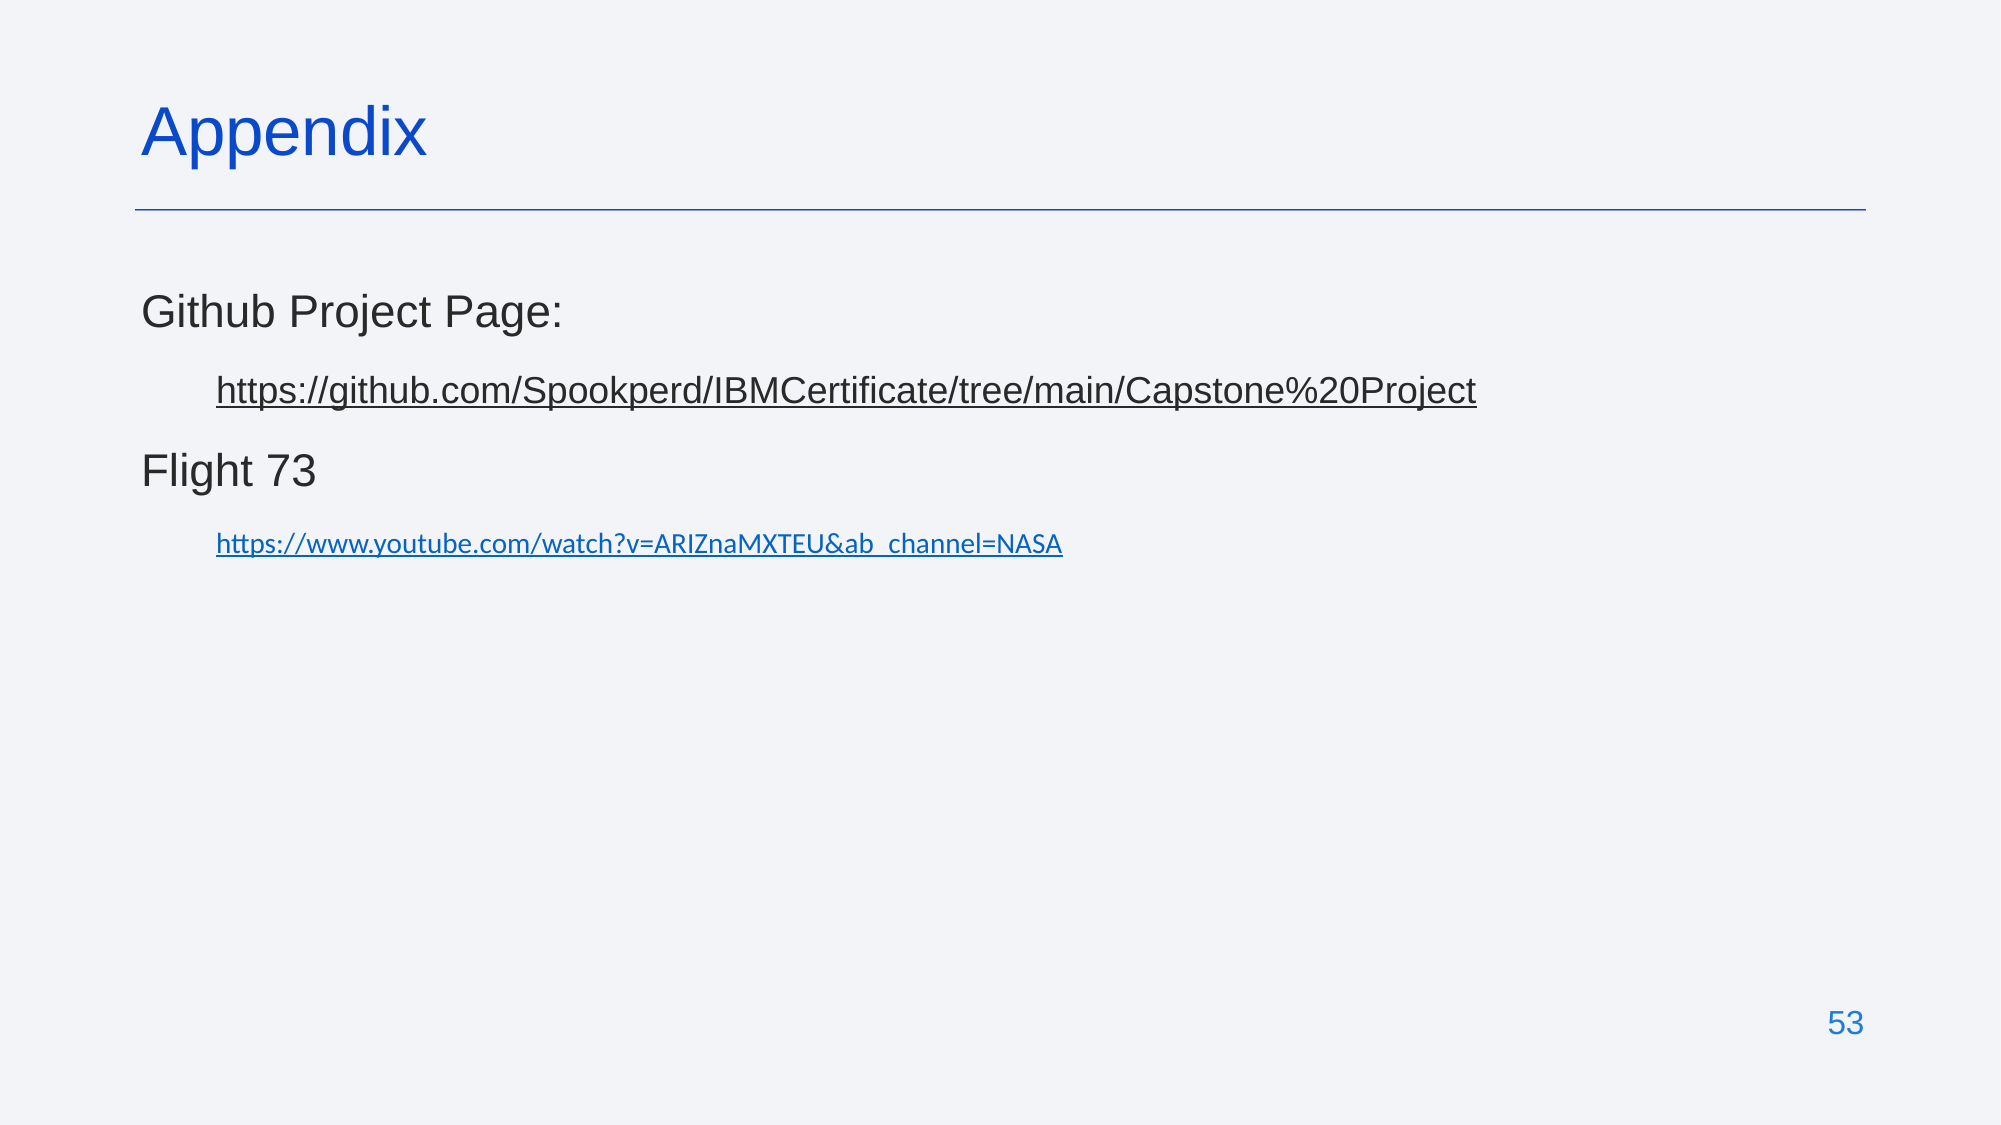

Appendix
Github Project Page:
https://github.com/Spookperd/IBMCertificate/tree/main/Capstone%20Project
Flight 73
https://www.youtube.com/watch?v=ARIZnaMXTEU&ab_channel=NASA
53